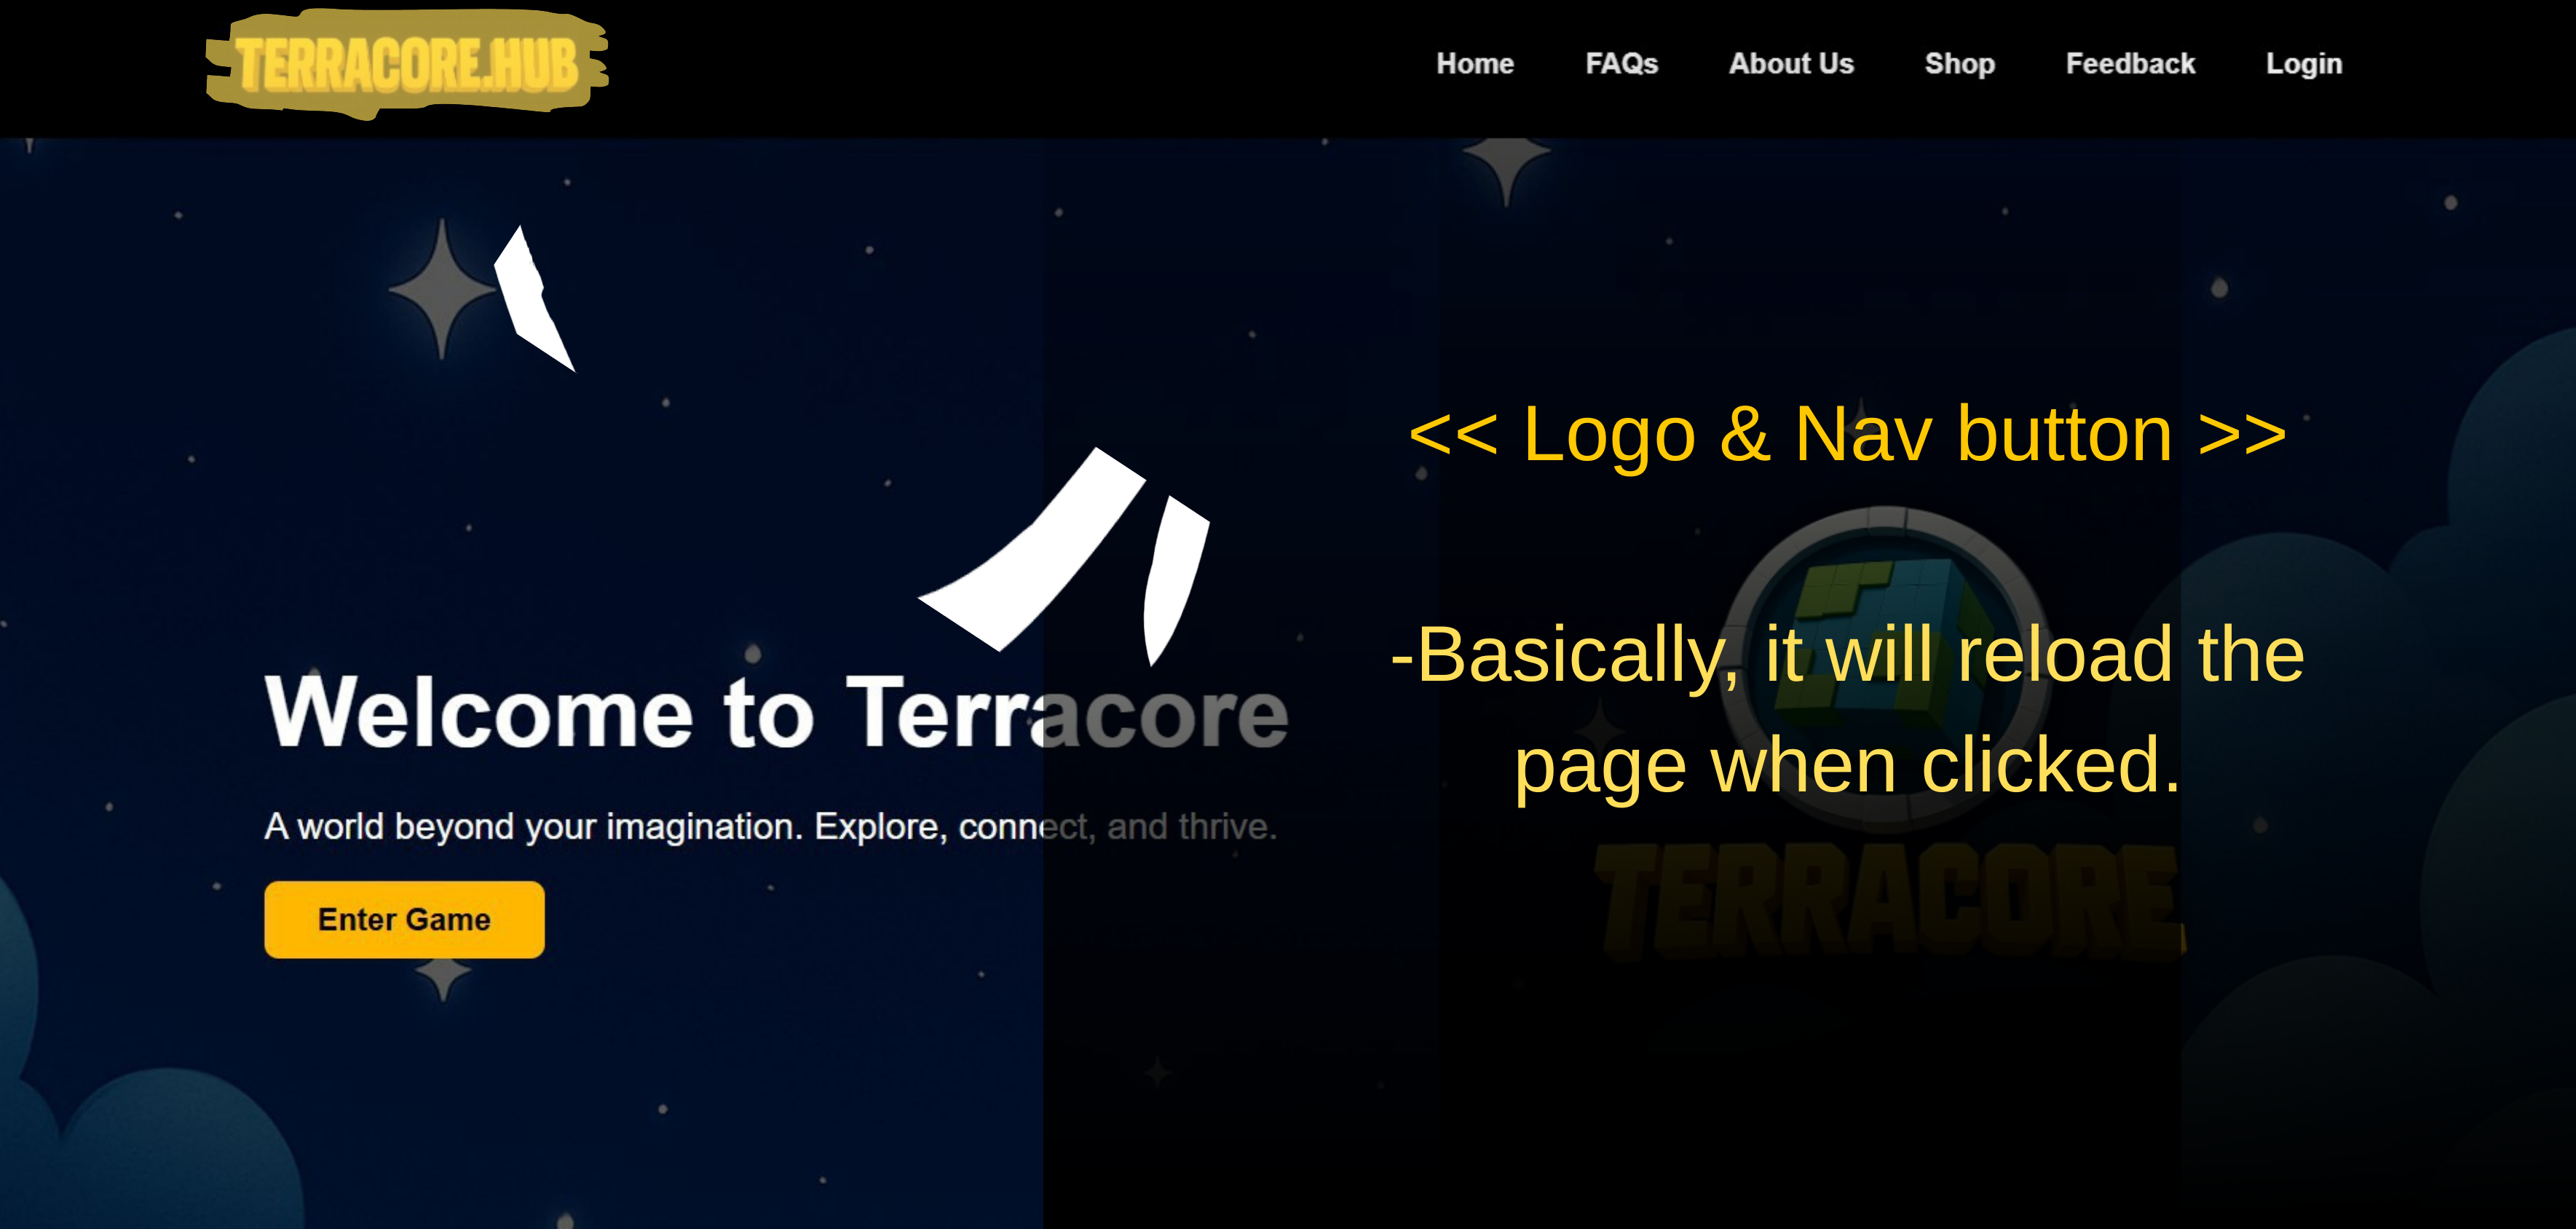

<< Logo & Nav button >>

-Basically, it will reload the page when clicked.